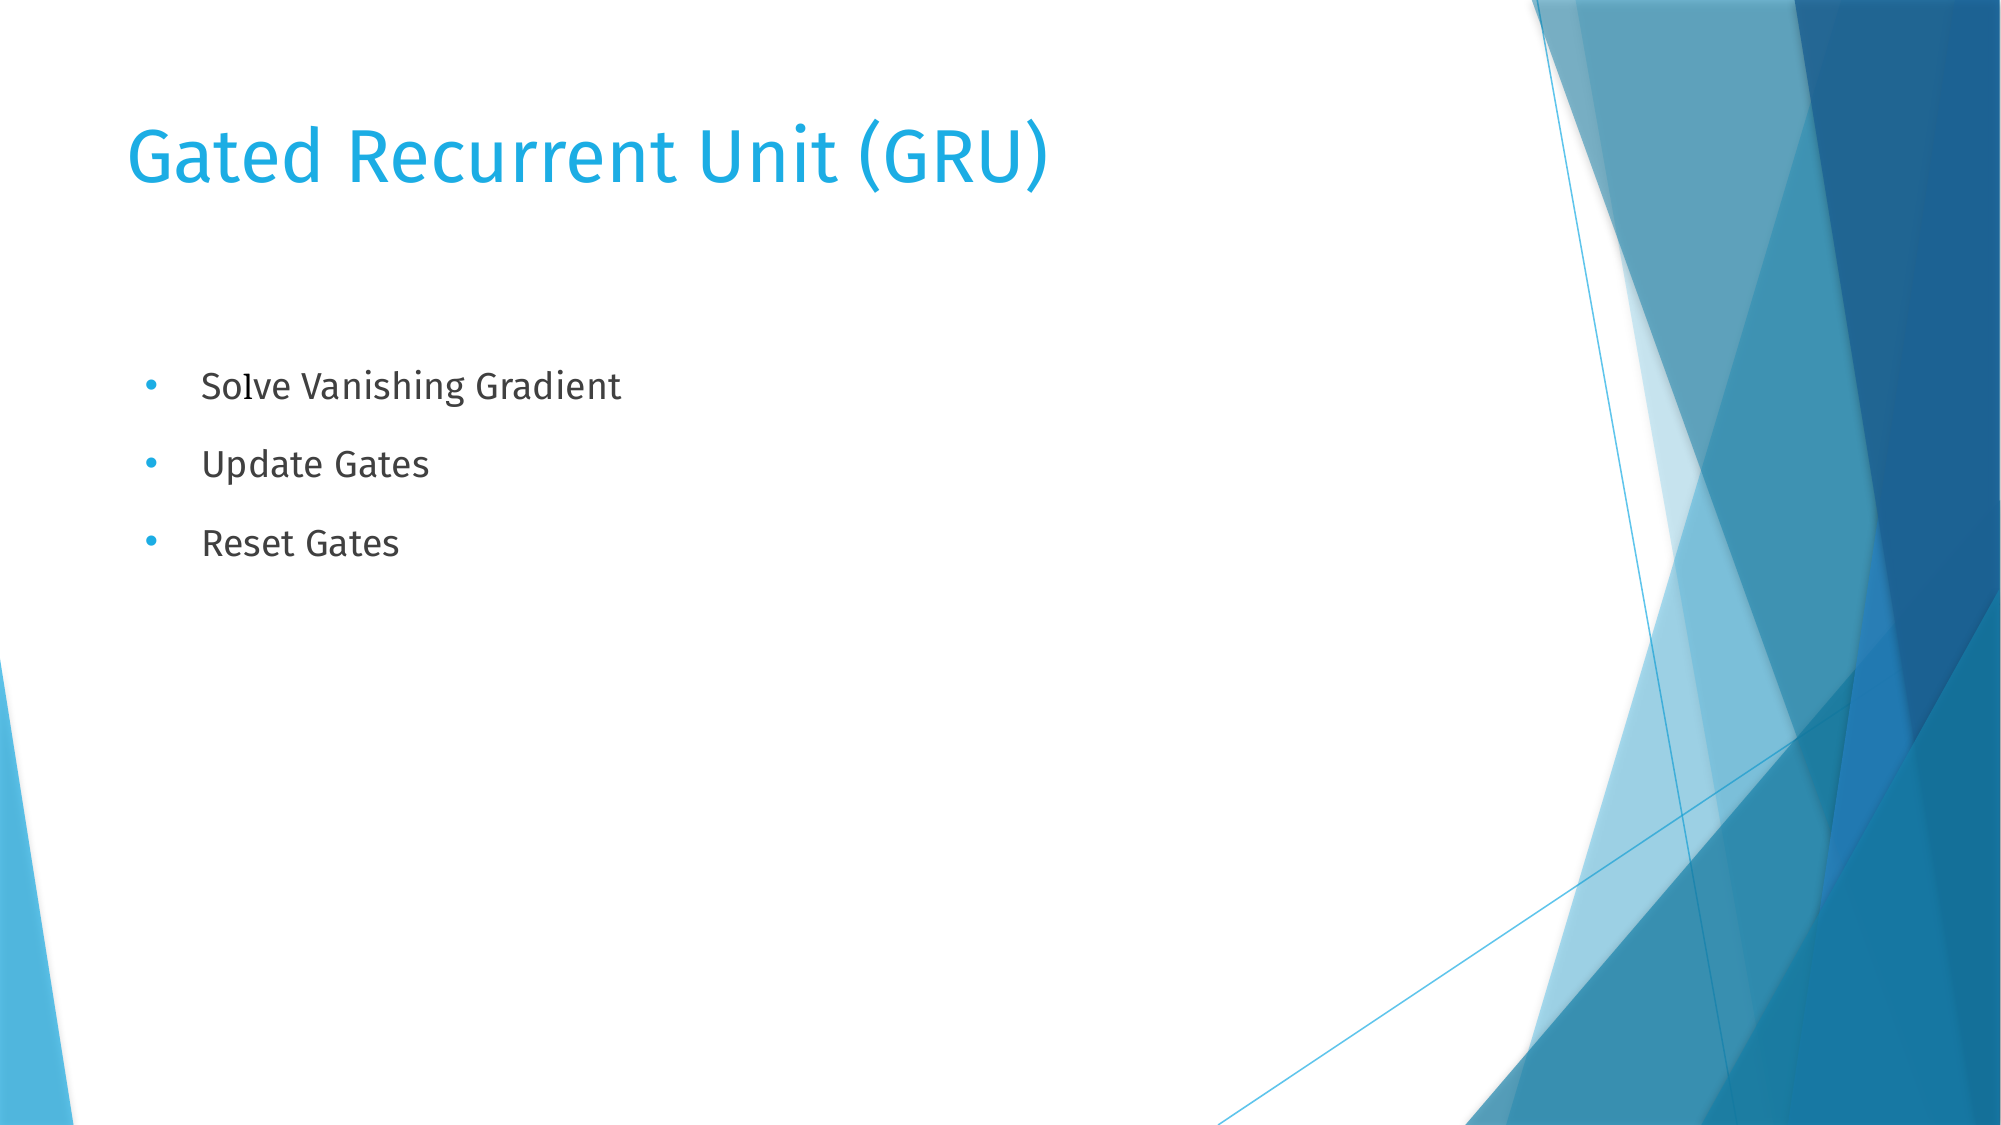

# Gated Recurrent Unit (GRU)
Solve Vanishing Gradient
Update Gates
Reset Gates